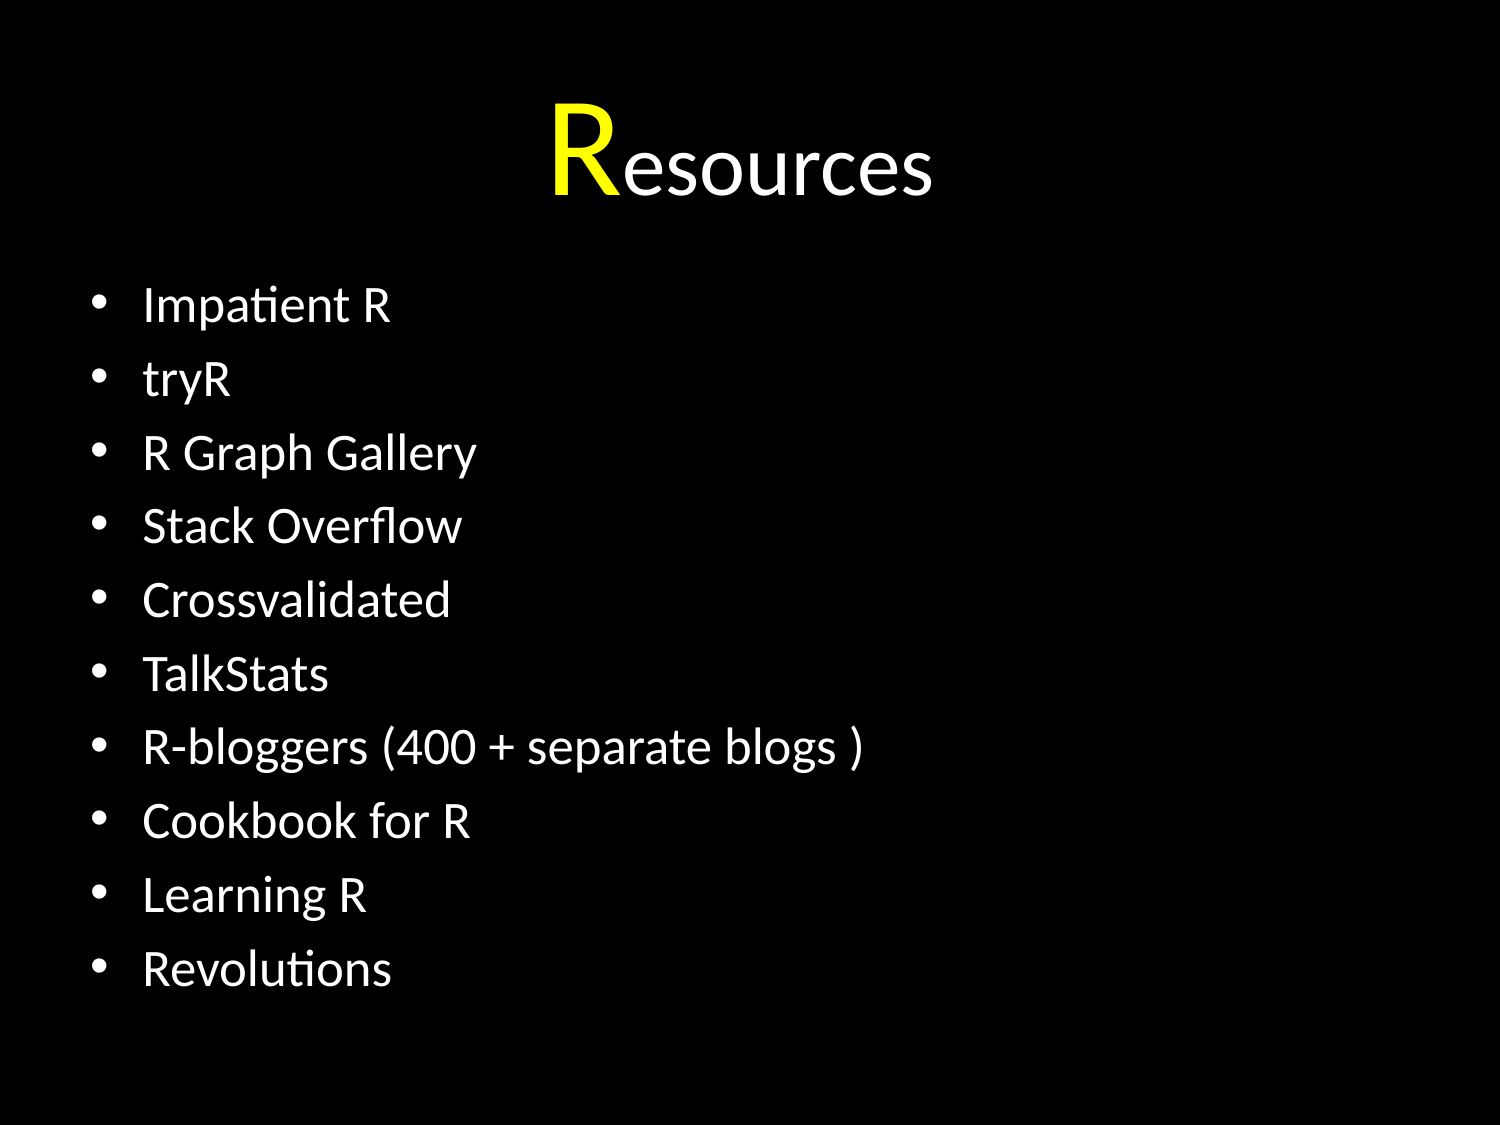

# Resources
Impatient R
tryR
R Graph Gallery
Stack Overflow
Crossvalidated
TalkStats
R-bloggers (400 + separate blogs )
Cookbook for R
Learning R
Revolutions